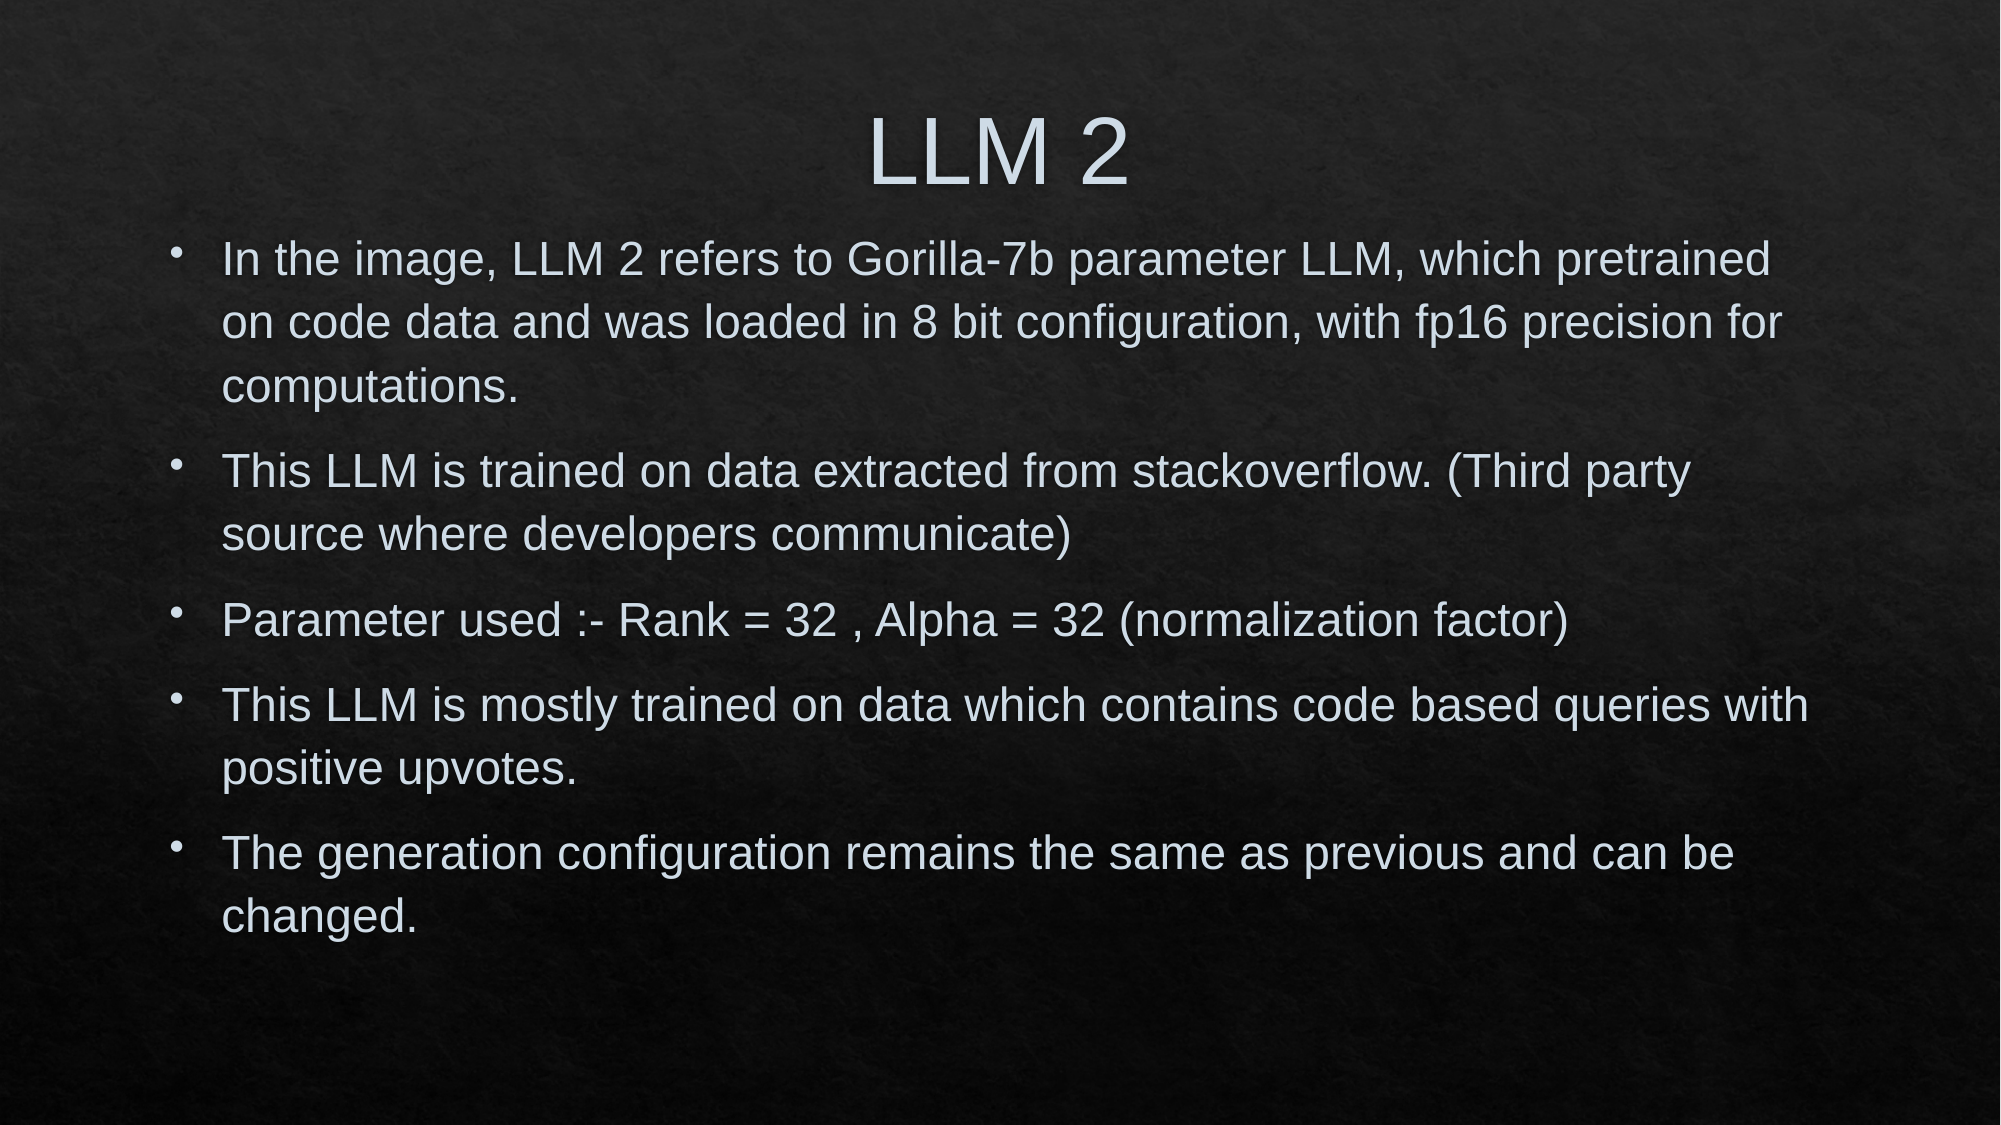

# LLM 2
In the image, LLM 2 refers to Gorilla-7b parameter LLM, which pretrained on code data and was loaded in 8 bit configuration, with fp16 precision for computations.
This LLM is trained on data extracted from stackoverflow. (Third party source where developers communicate)
Parameter used :- Rank = 32 , Alpha = 32 (normalization factor)
This LLM is mostly trained on data which contains code based queries with positive upvotes.
The generation configuration remains the same as previous and can be changed.